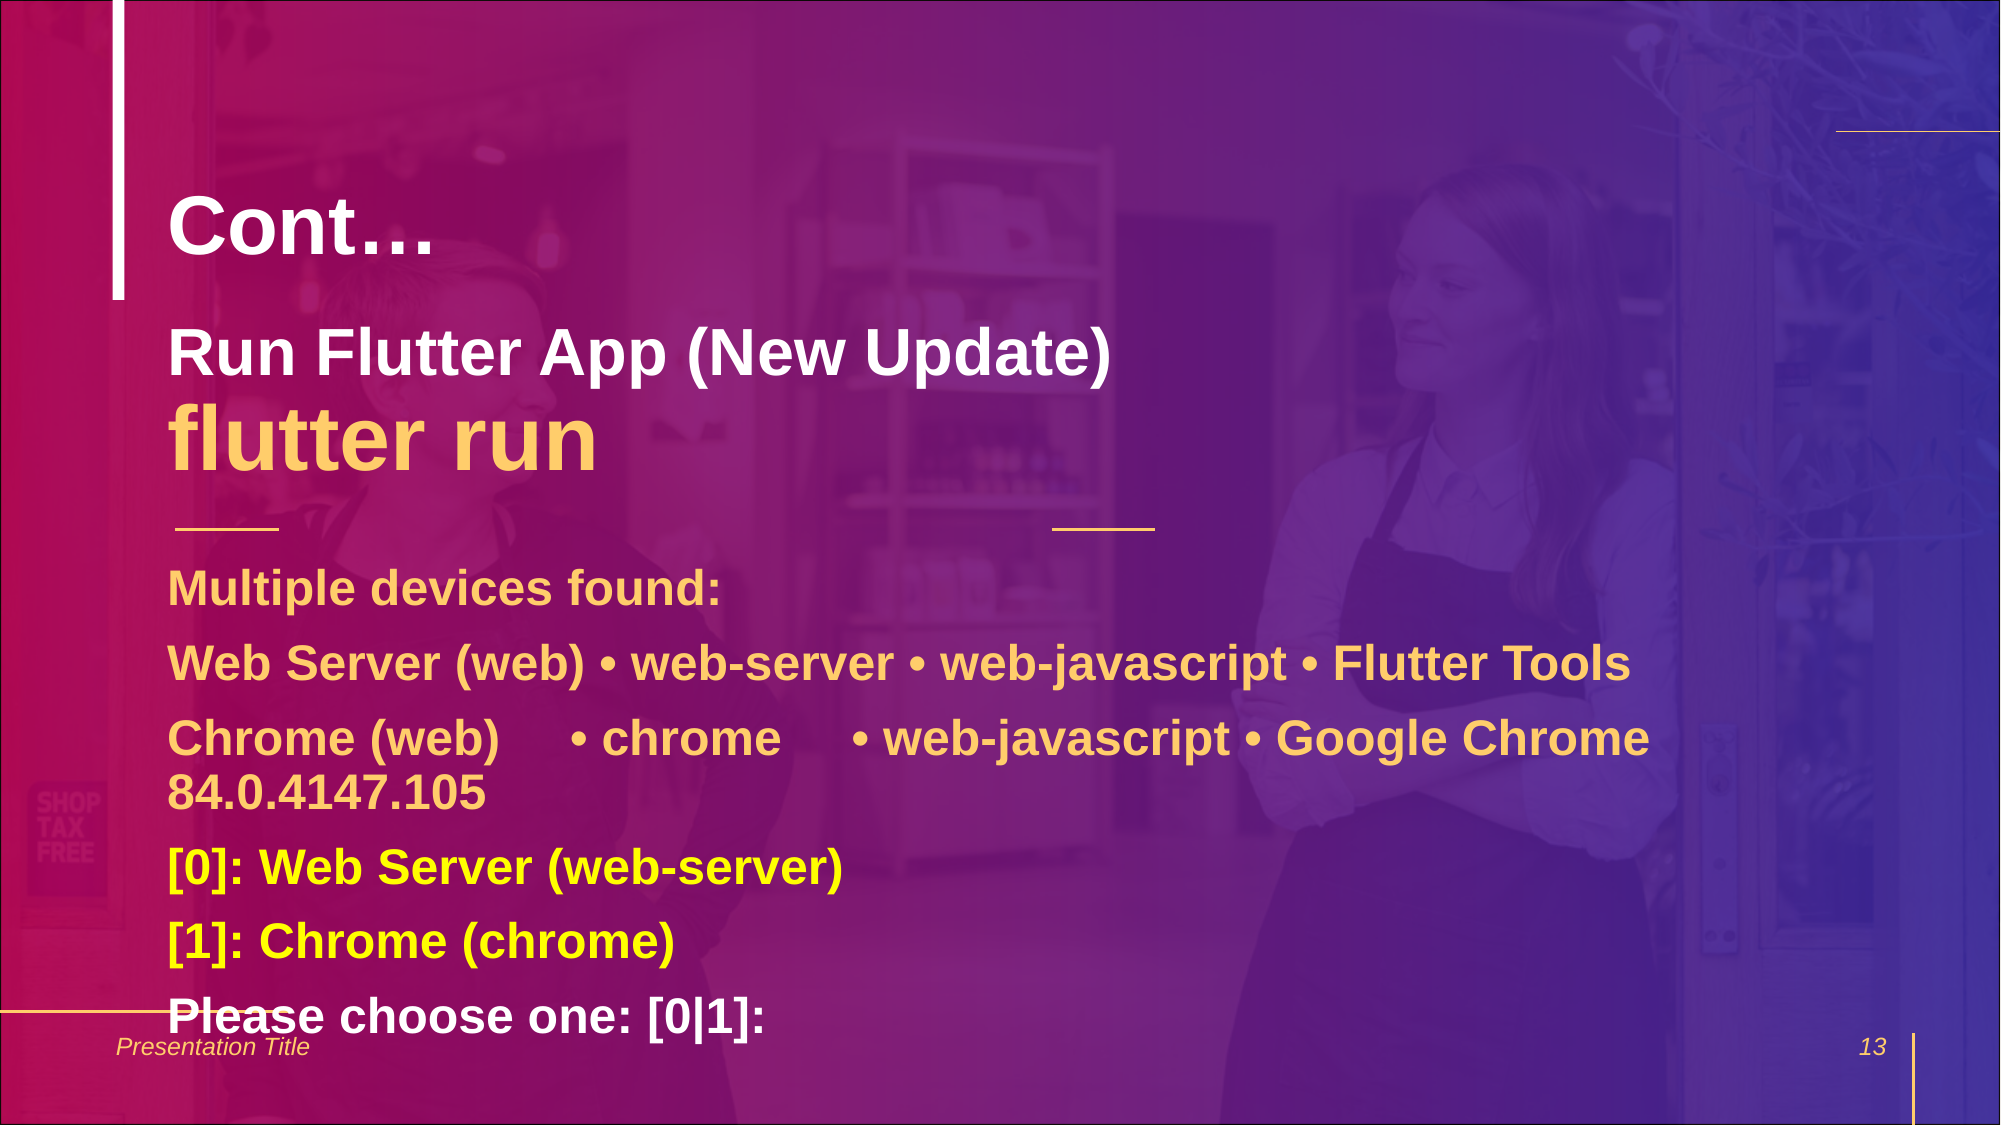

# Cont…
Run Flutter App (New Update)
flutter run
Multiple devices found:
Web Server (web) • web-server • web-javascript • Flutter Tools
Chrome (web)     • chrome     • web-javascript • Google Chrome 84.0.4147.105
[0]: Web Server (web-server)
[1]: Chrome (chrome)
Please choose one: [0|1]:
Presentation Title
13